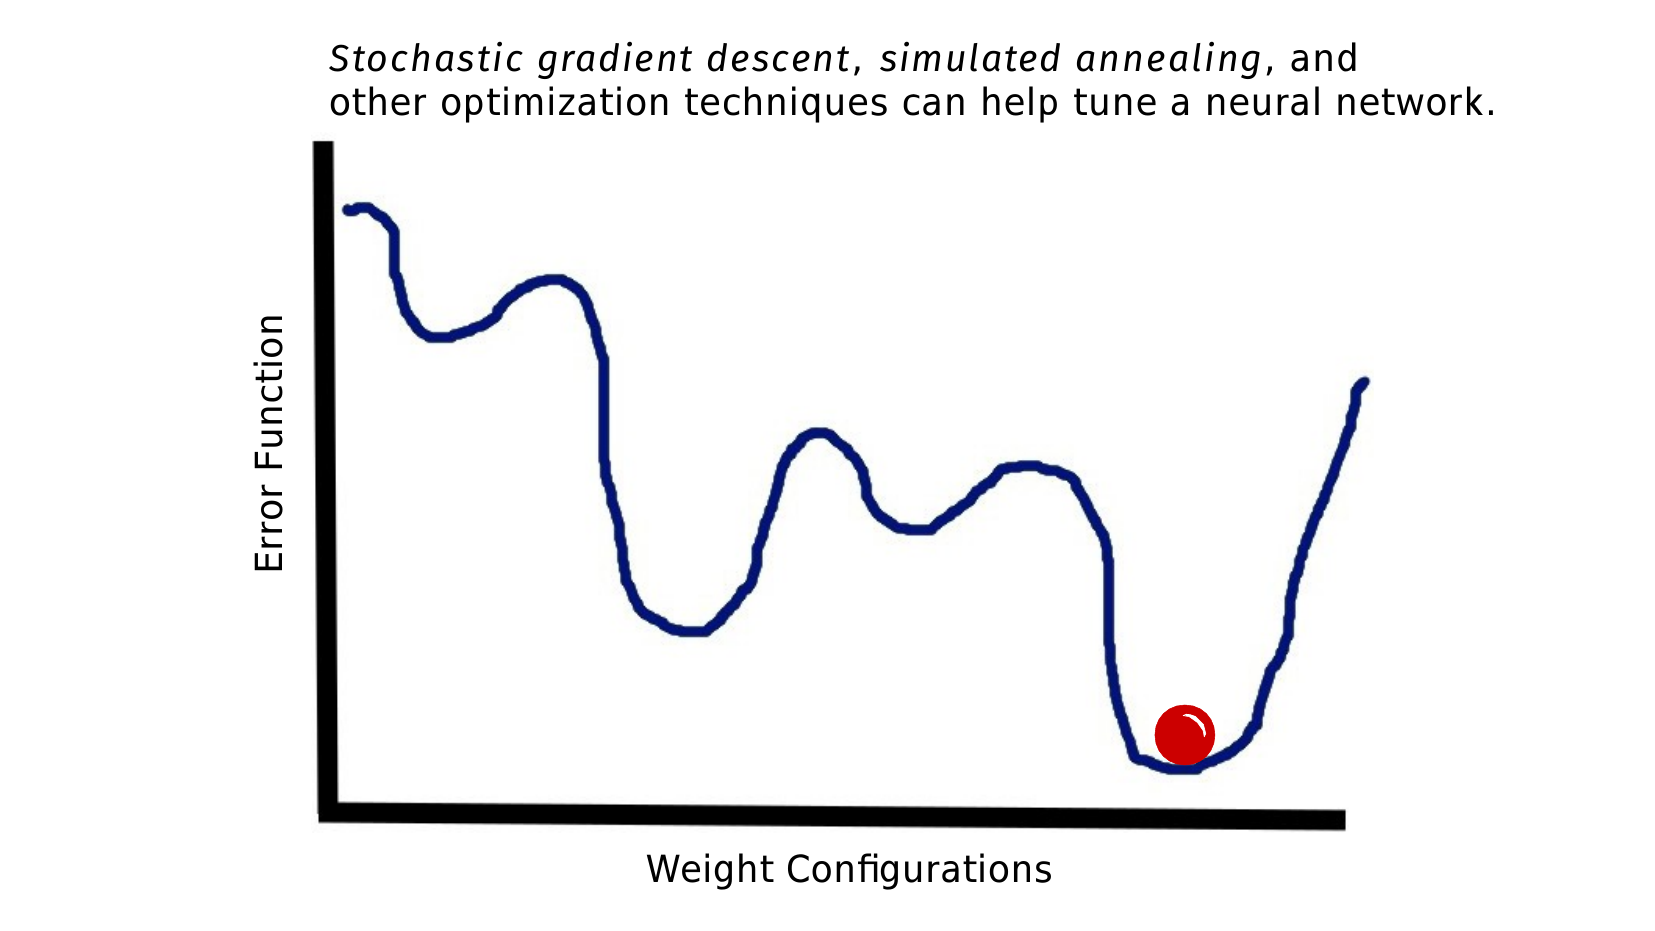

Stochastic gradient descent, simulated annealing, and
other optimization techniques can help tune a neural network.
Error Function

Weight Configurations